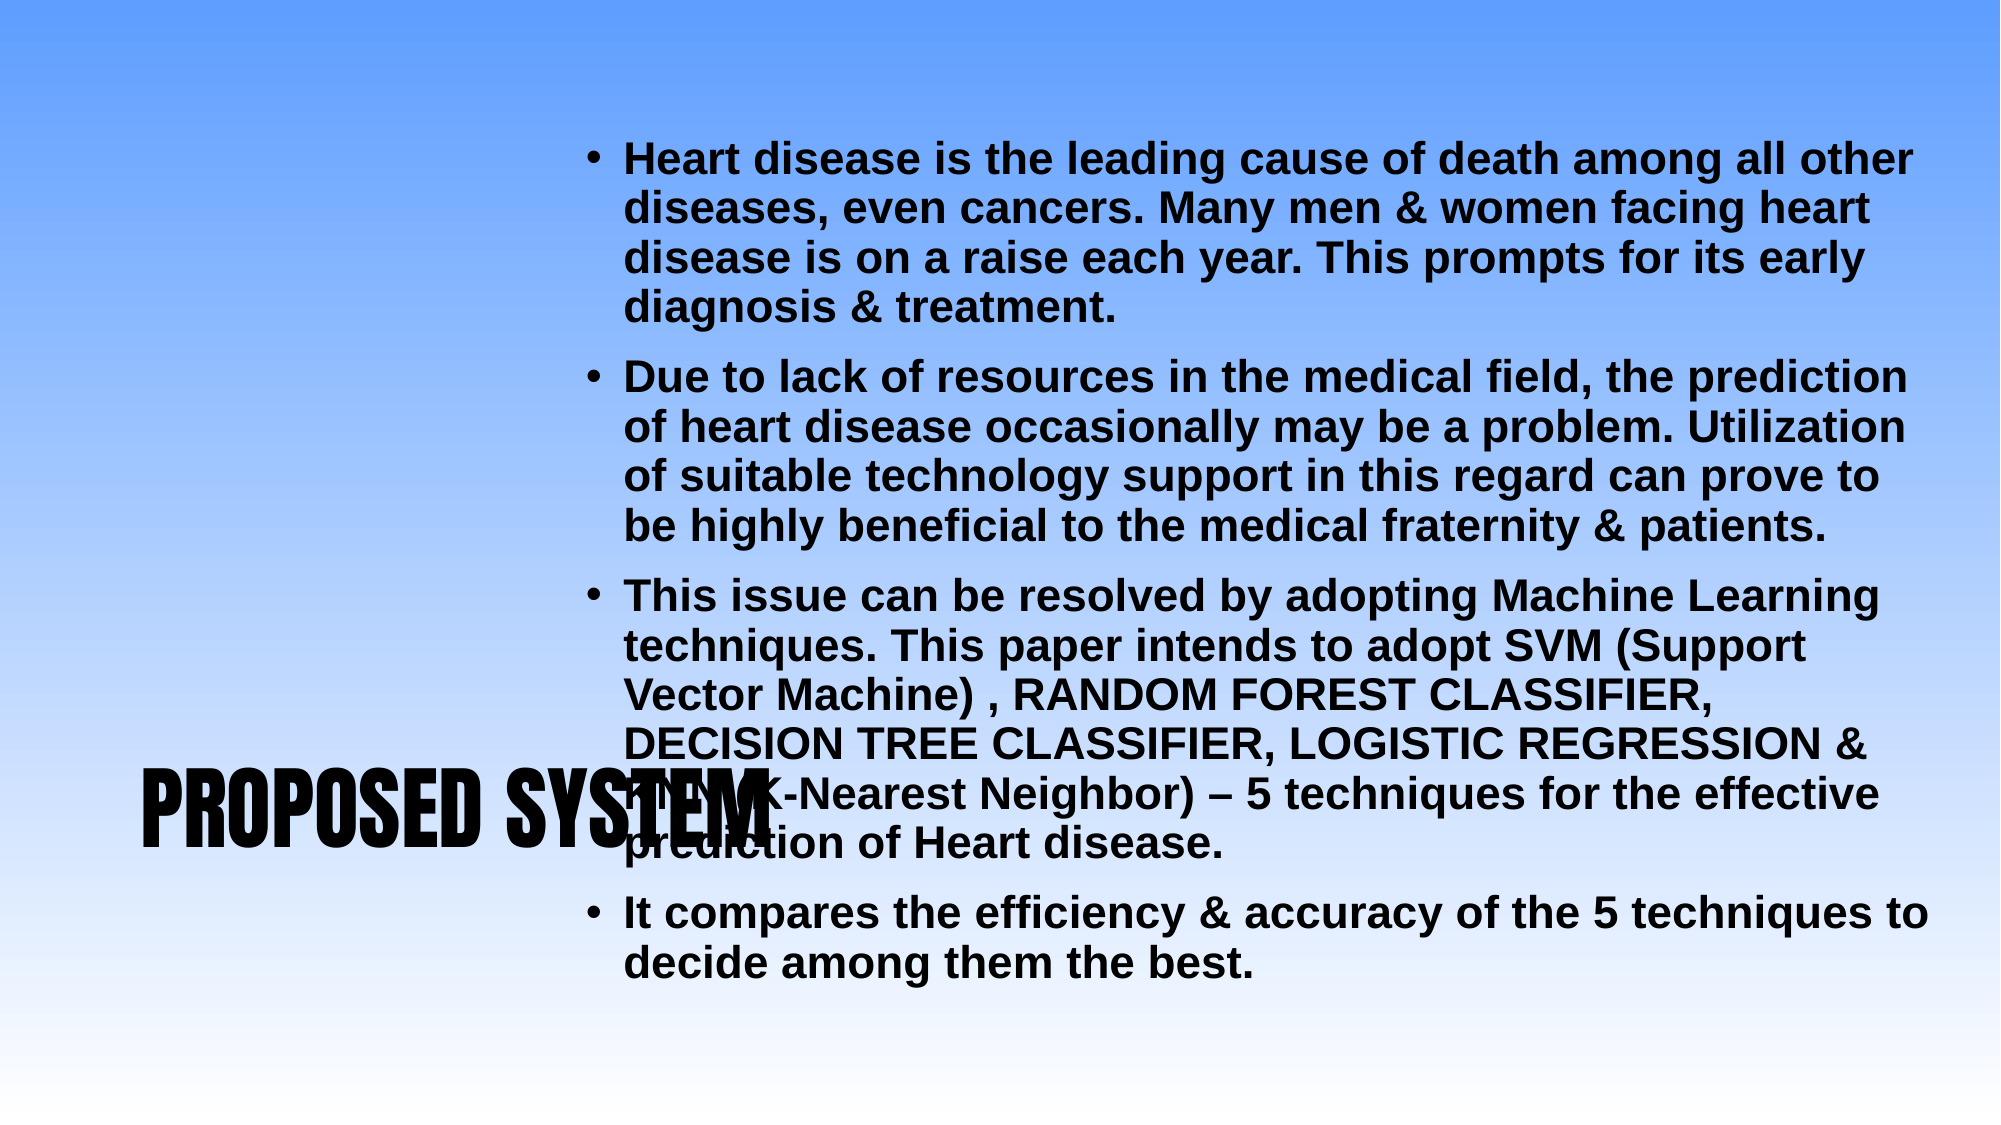

Heart disease is the leading cause of death among all other diseases, even cancers. Many men & women facing heart disease is on a raise each year. This prompts for its early diagnosis & treatment.
Due to lack of resources in the medical field, the prediction of heart disease occasionally may be a problem. Utilization of suitable technology support in this regard can prove to be highly beneficial to the medical fraternity & patients.
This issue can be resolved by adopting Machine Learning techniques. This paper intends to adopt SVM (Support Vector Machine) , RANDOM FOREST CLASSIFIER, DECISION TREE CLASSIFIER, LOGISTIC REGRESSION & KNN (K-Nearest Neighbor) – 5 techniques for the effective prediction of Heart disease.
It compares the efficiency & accuracy of the 5 techniques to decide among them the best.

# PROPOSED SYSTEM